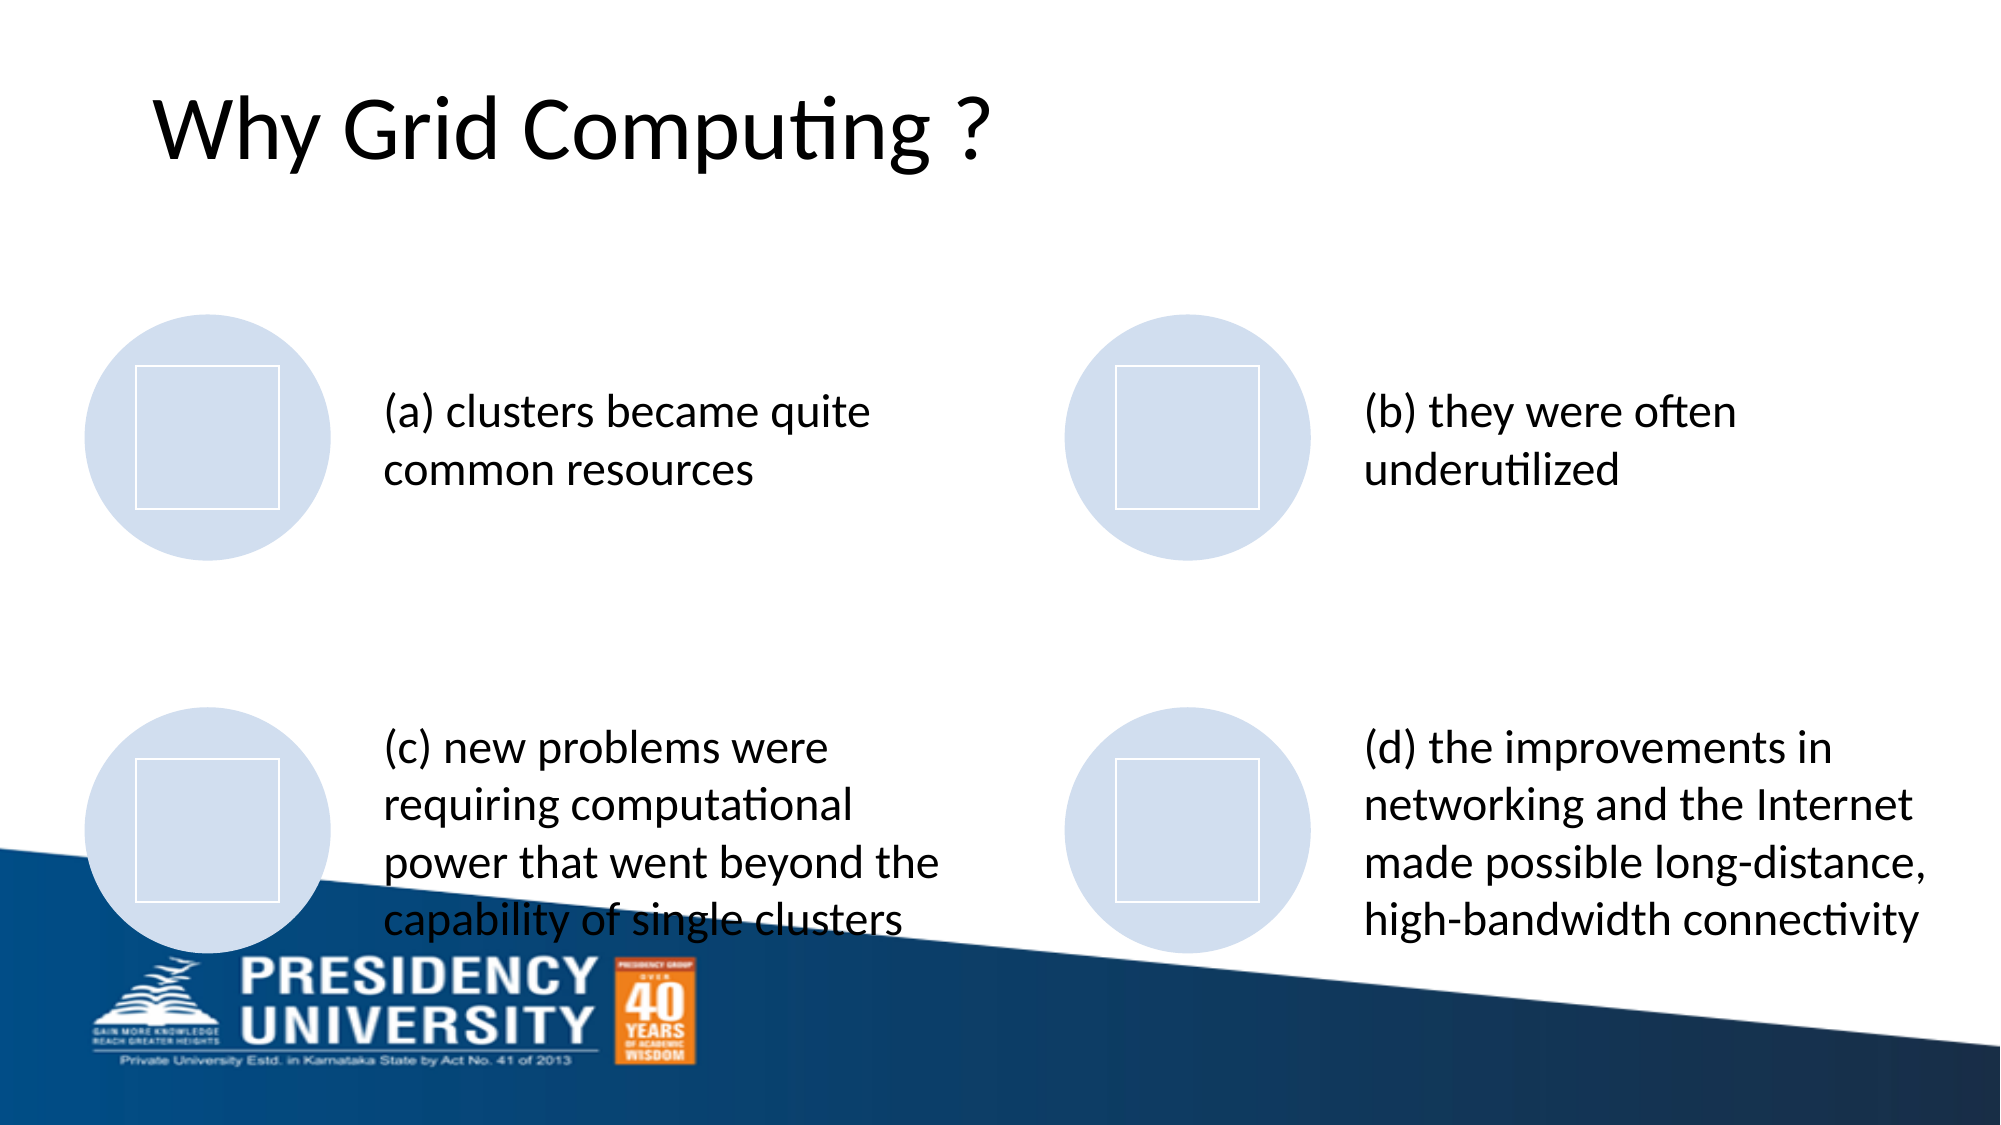

# Why Grid Computing ?
(a) clusters became quite common resources
(b) they were often underutilized
(c) new problems were requiring computational power that went beyond the capability of single clusters
(d) the improvements in networking and the Internet made possible long-distance, high-bandwidth connectivity